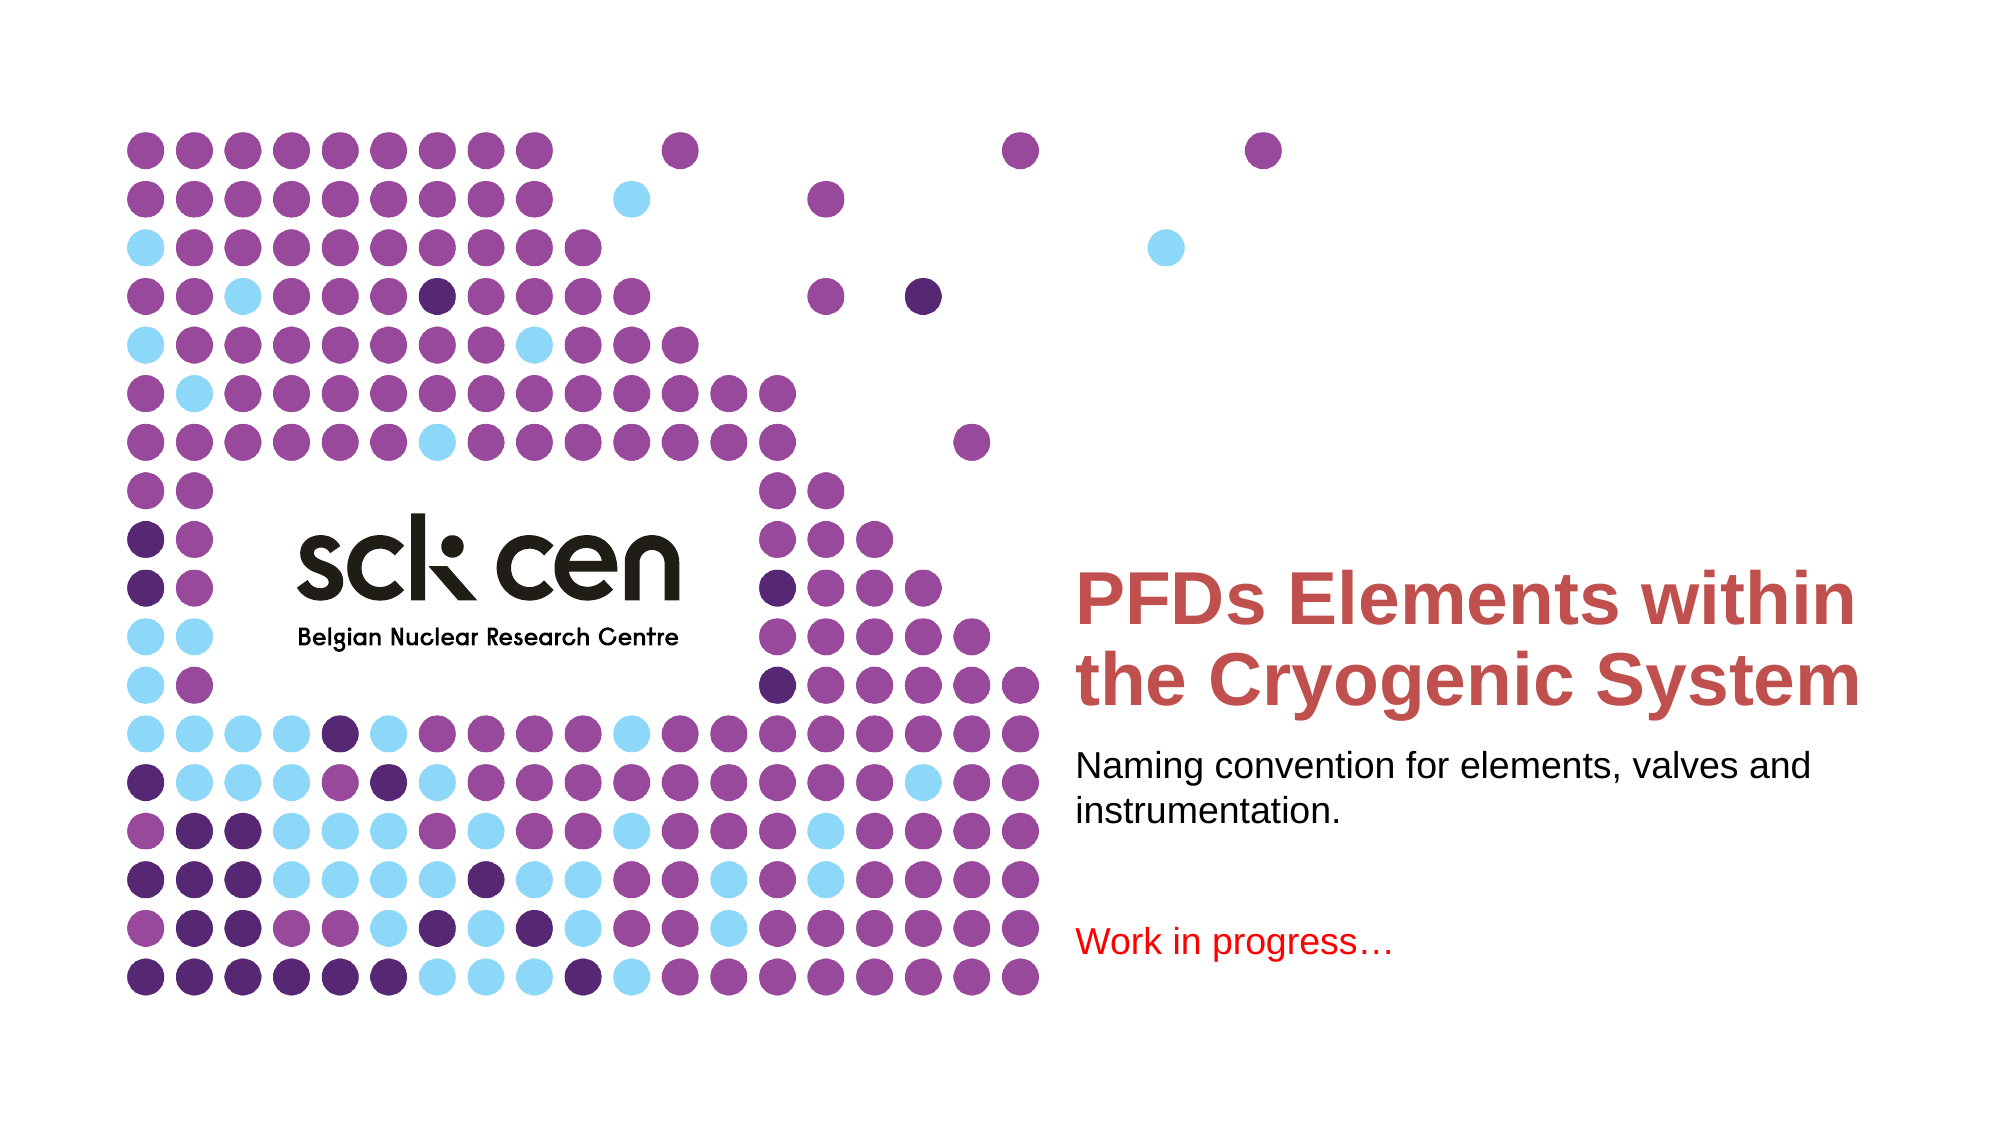

# PFDs Elements within the Cryogenic System
Naming convention for elements, valves and instrumentation.

Work in progress…